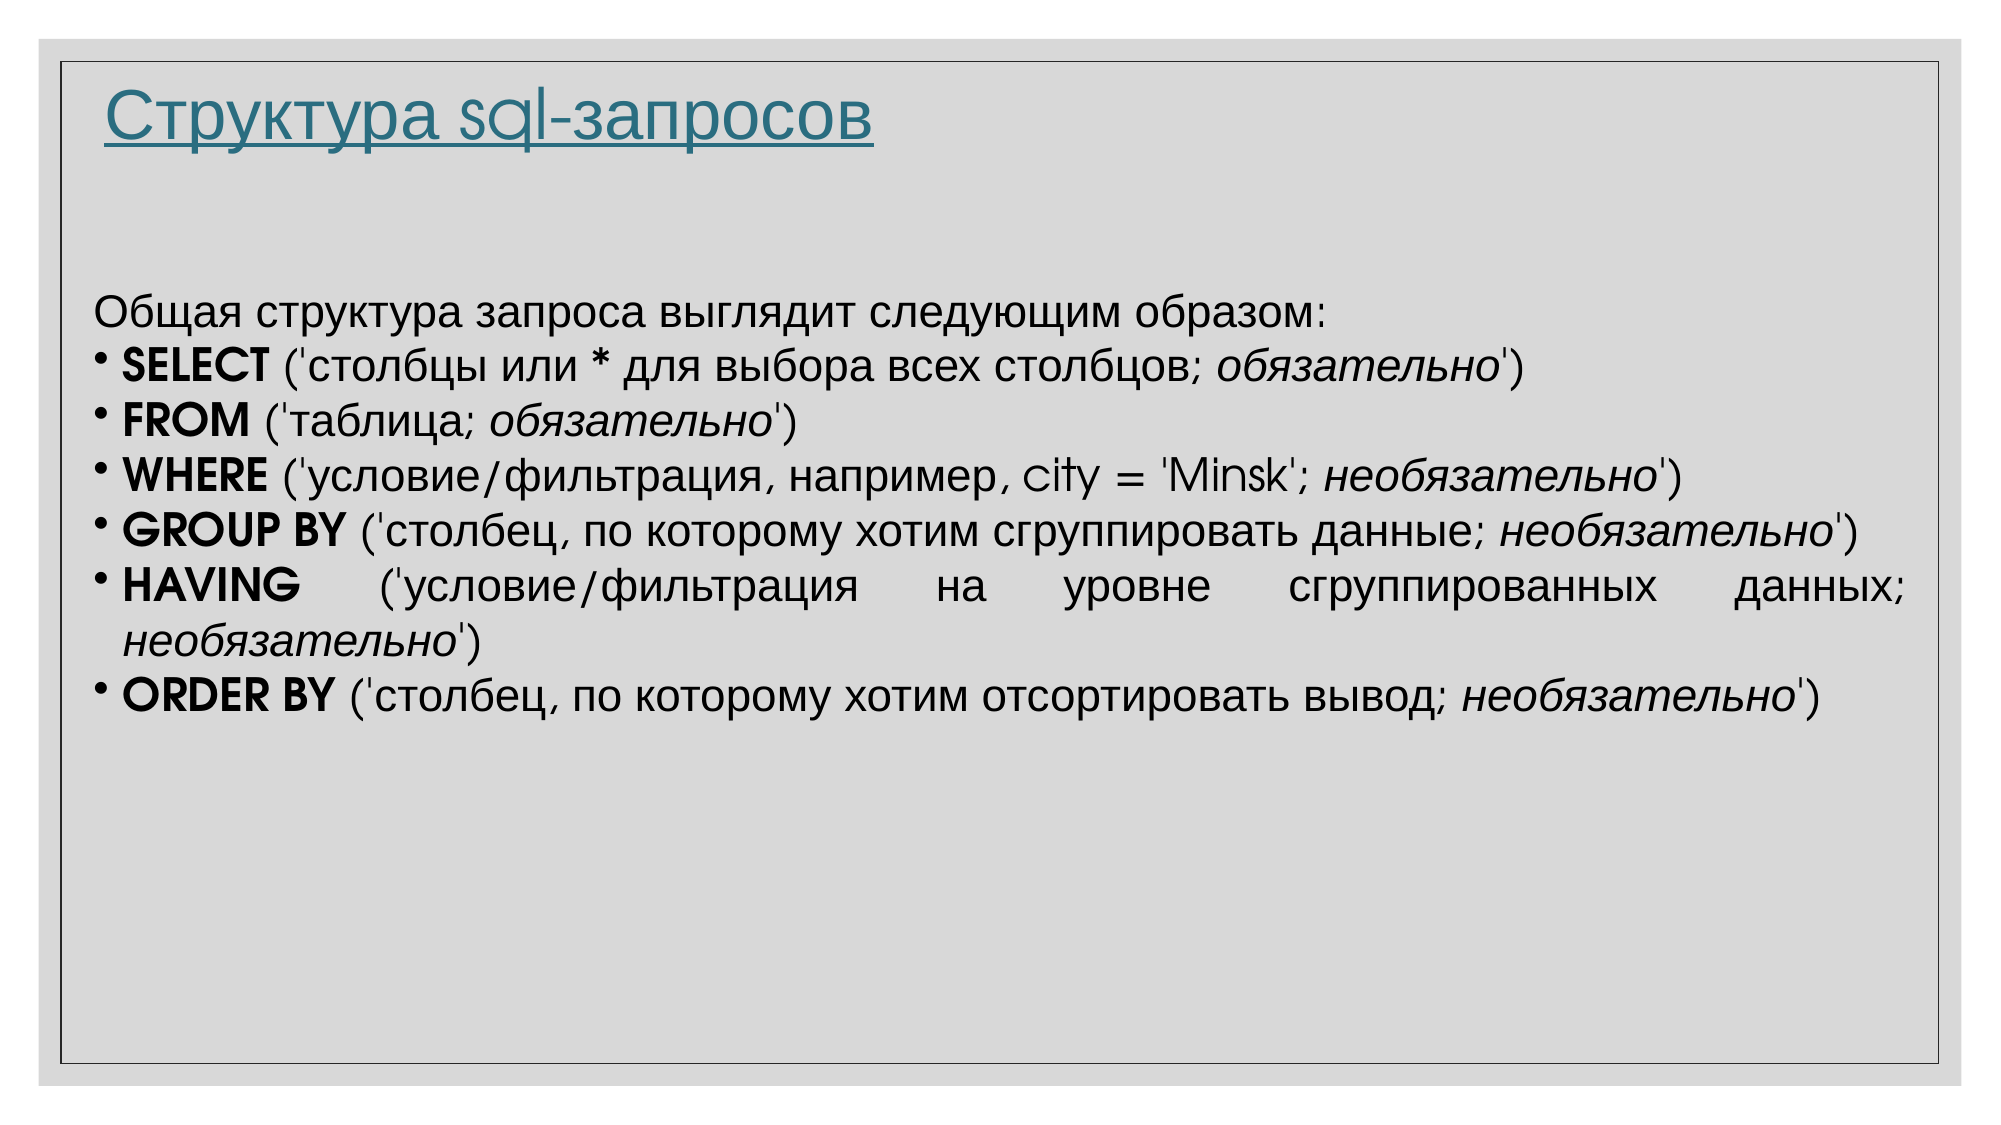

Структура sql-запросов
Общая структура запроса выглядит следующим образом:
SELECT ('столбцы или * для выбора всех столбцов; обязательно')
FROM ('таблица; обязательно')
WHERE ('условие/фильтрация, например, city = 'Minsk'; необязательно')
GROUP BY ('столбец, по которому хотим сгруппировать данные; необязательно')
HAVING ('условие/фильтрация на уровне сгруппированных данных; необязательно')
ORDER BY ('столбец, по которому хотим отсортировать вывод; необязательно')